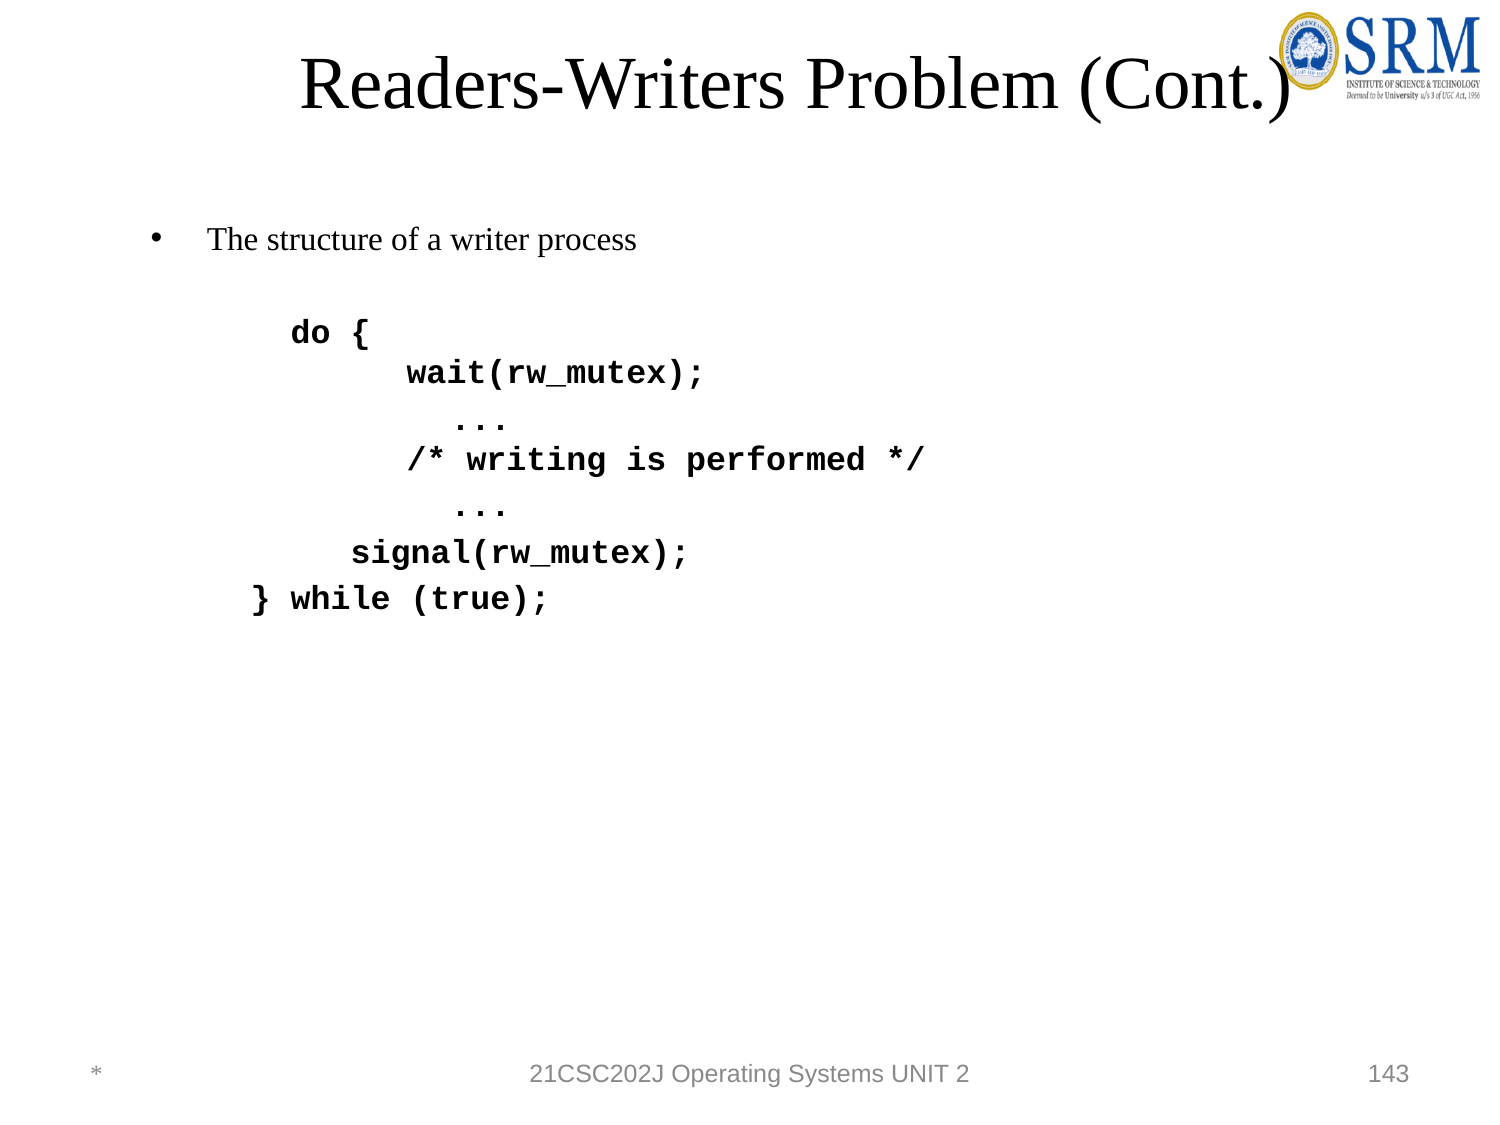

# Readers-Writers Problem (Cont.)
The structure of a writer process

       do {
          wait(rw_mutex);
               ...
          /* writing is performed */
               ...
          signal(rw_mutex);
     } while (true);

*
21CSC202J Operating Systems UNIT 2
143